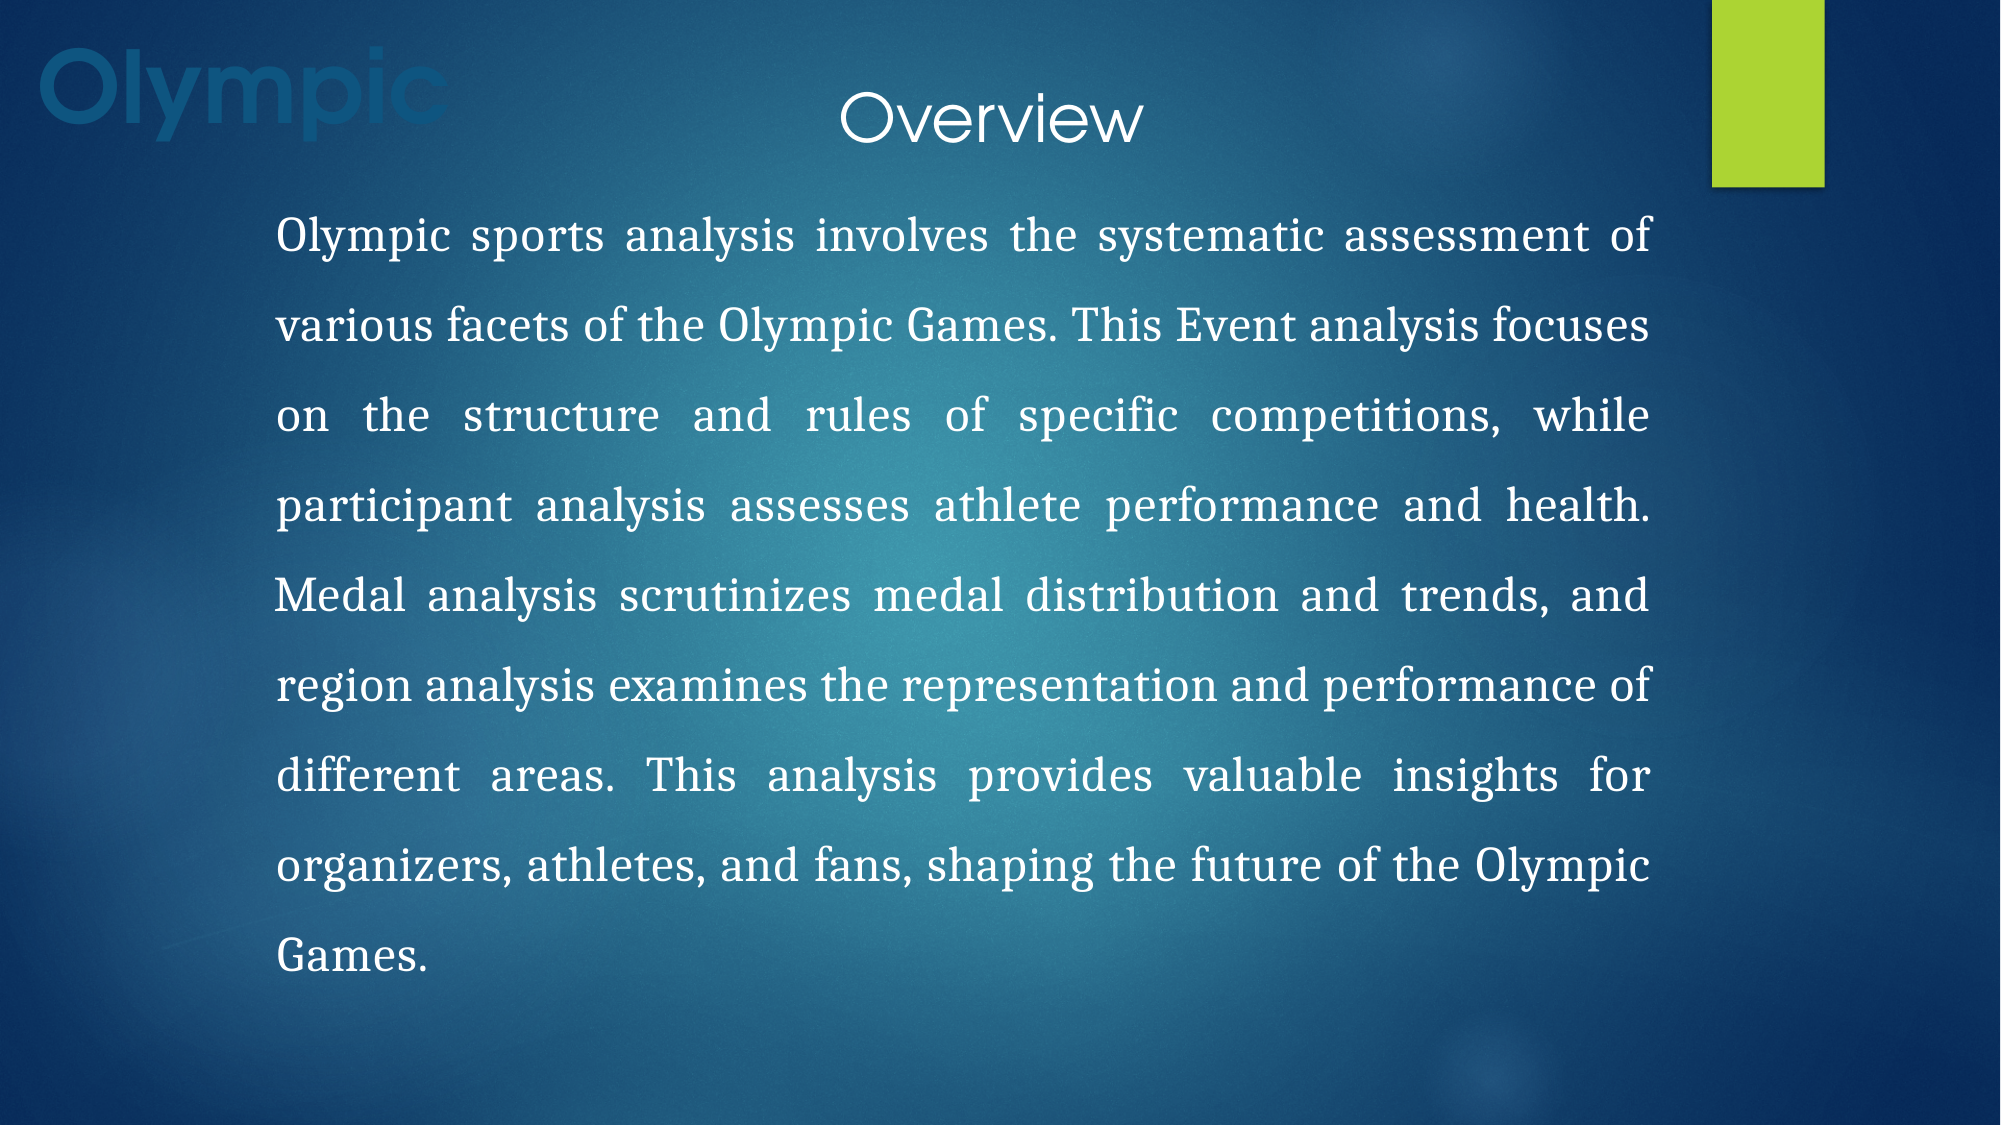

Olympic
Overview
Olympic sports analysis involves the systematic assessment of various facets of the Olympic Games. This Event analysis focuses on the structure and rules of specific competitions, while participant analysis assesses athlete performance and health. Medal analysis scrutinizes medal distribution and trends, and region analysis examines the representation and performance of different areas. This analysis provides valuable insights for organizers, athletes, and fans, shaping the future of the Olympic Games.